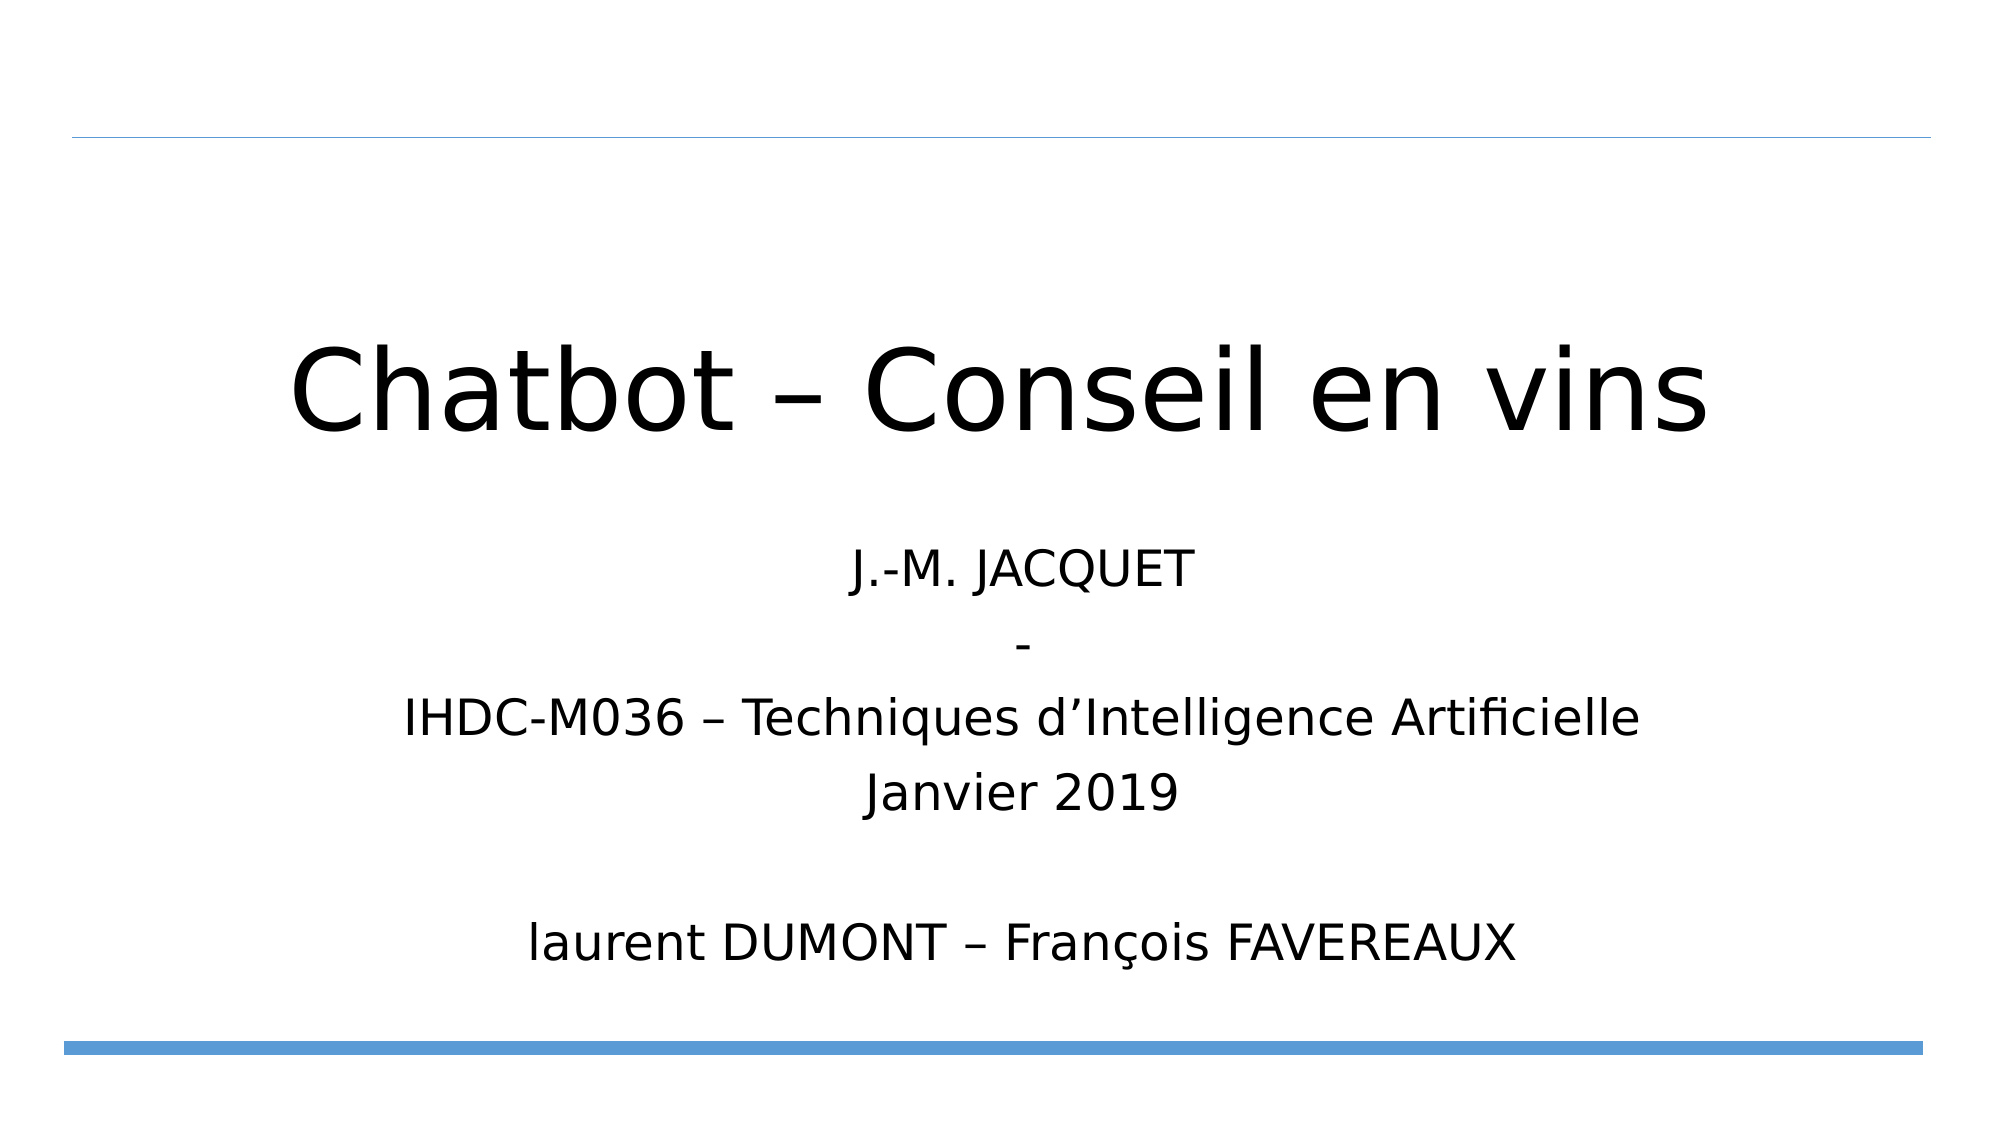

# Chatbot – Conseil en vins
J.-M. JACQUET
-
IHDC-M036 – Techniques d’Intelligence Artificielle
Janvier 2019

laurent DUMONT – François FAVEREAUX